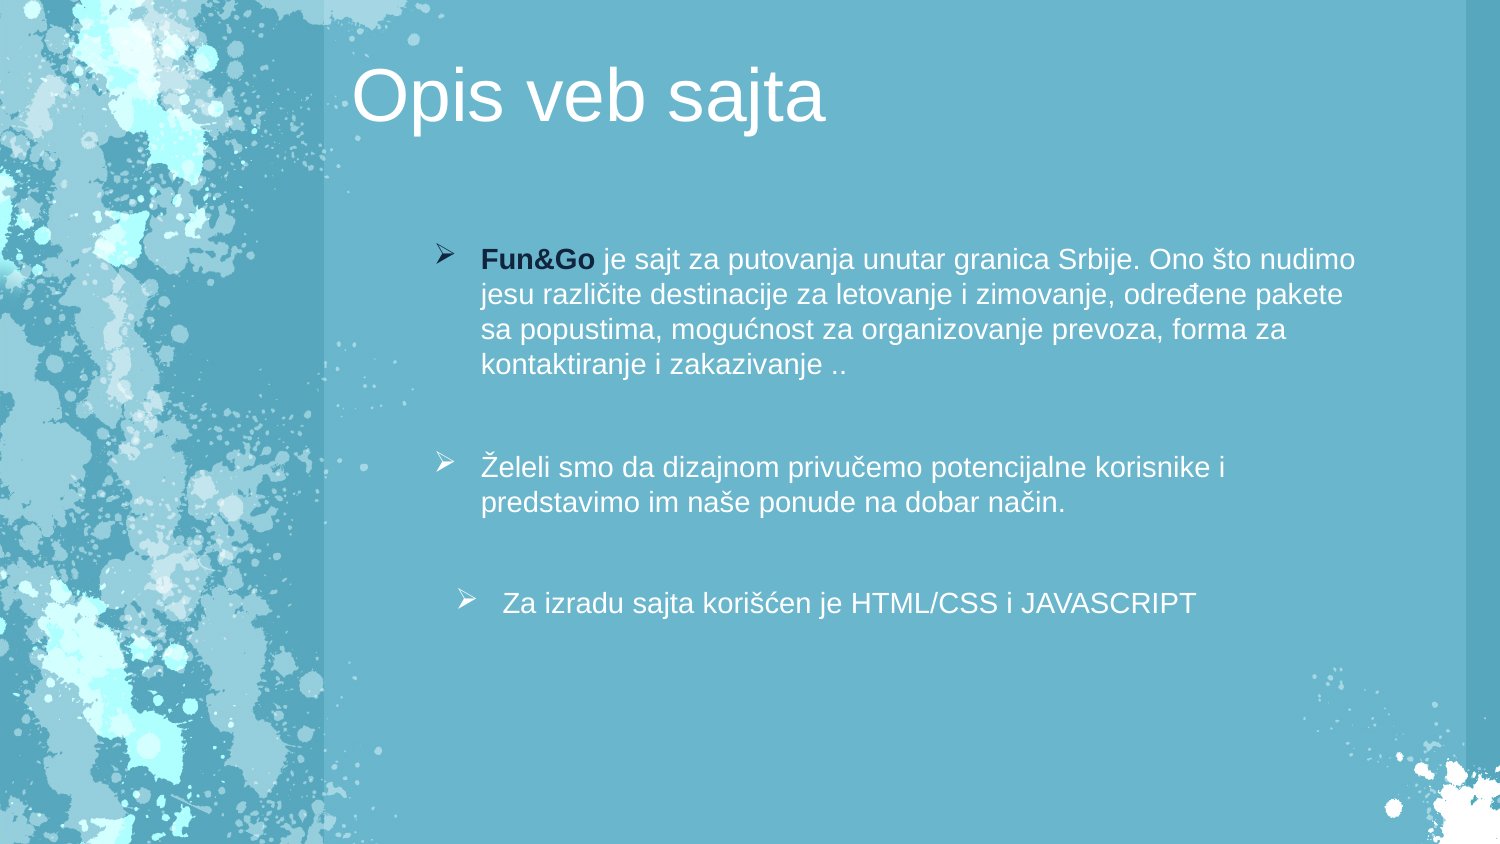

Opis veb sajta
Fun&Go je sajt za putovanja unutar granica Srbije. Ono što nudimo jesu različite destinacije za letovanje i zimovanje, određene pakete sa popustima, mogućnost za organizovanje prevoza, forma za kontaktiranje i zakazivanje ..
Želeli smo da dizajnom privučemo potencijalne korisnike i predstavimo im naše ponude na dobar način.
Za izradu sajta korišćen je HTML/CSS i JAVASCRIPT